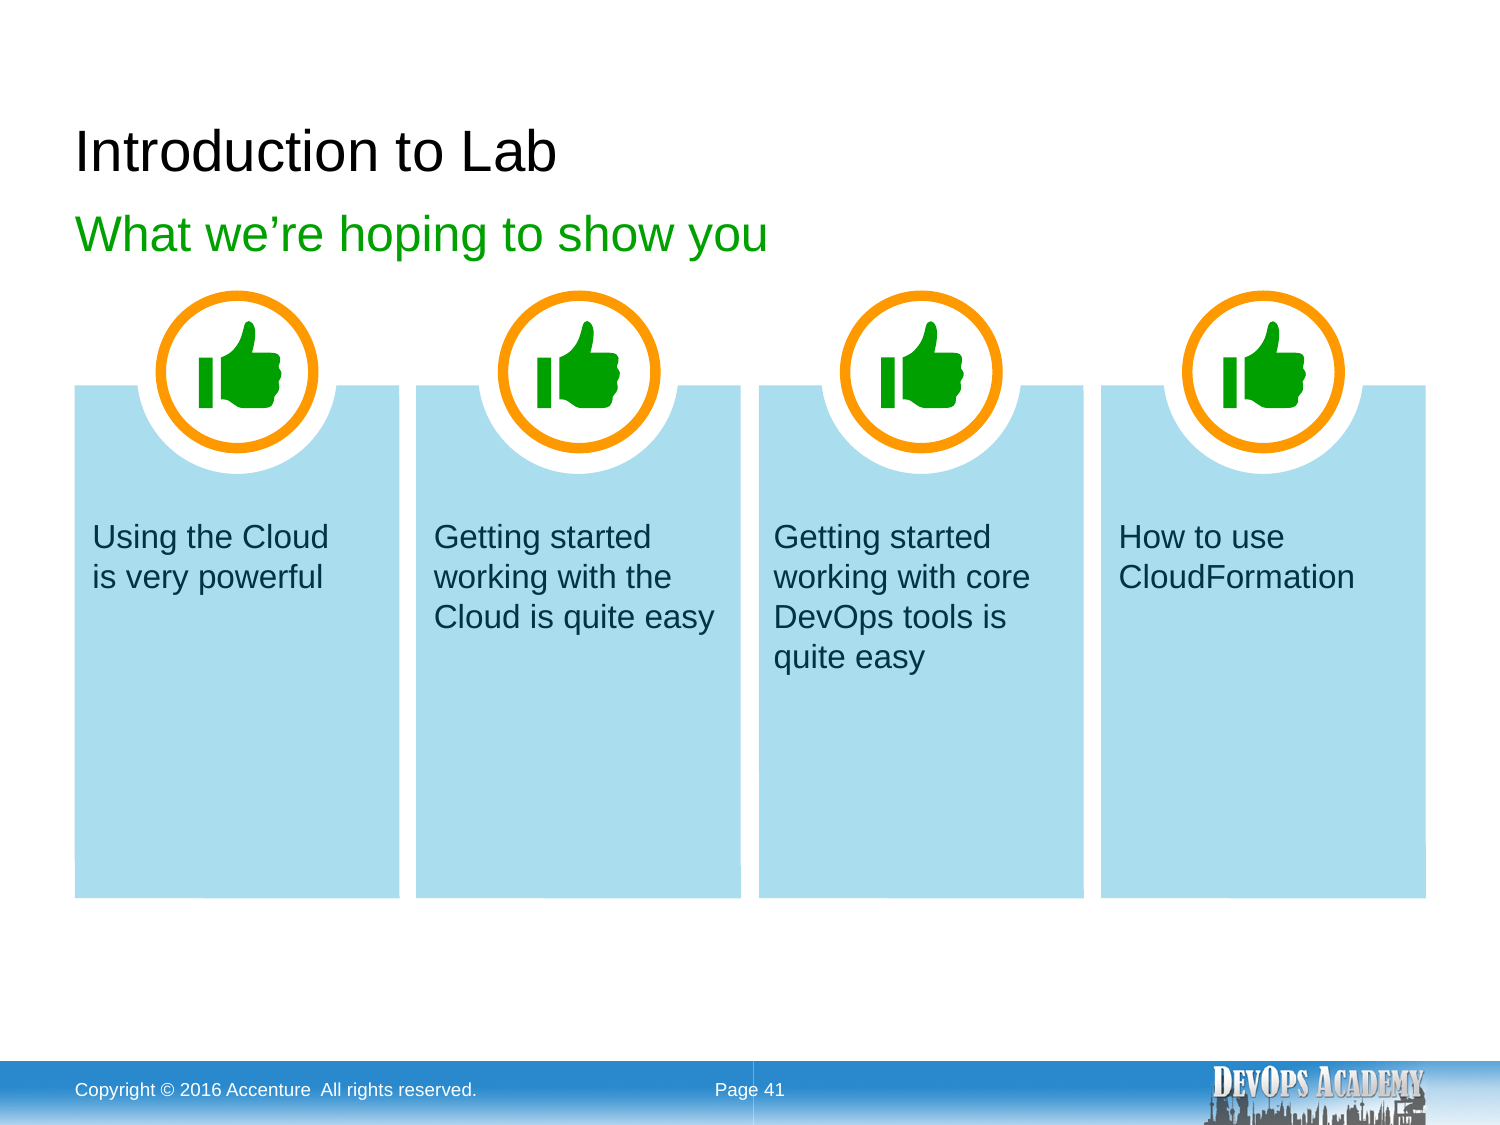

# Introduction to Lab
What we’re hoping to show you

Using the Cloud
is very powerful
Getting started working with the Cloud is quite easy
Getting started working with core DevOps tools is quite easy
How to use CloudFormation
Copyright © 2016 Accenture  All rights reserved.
Page 41